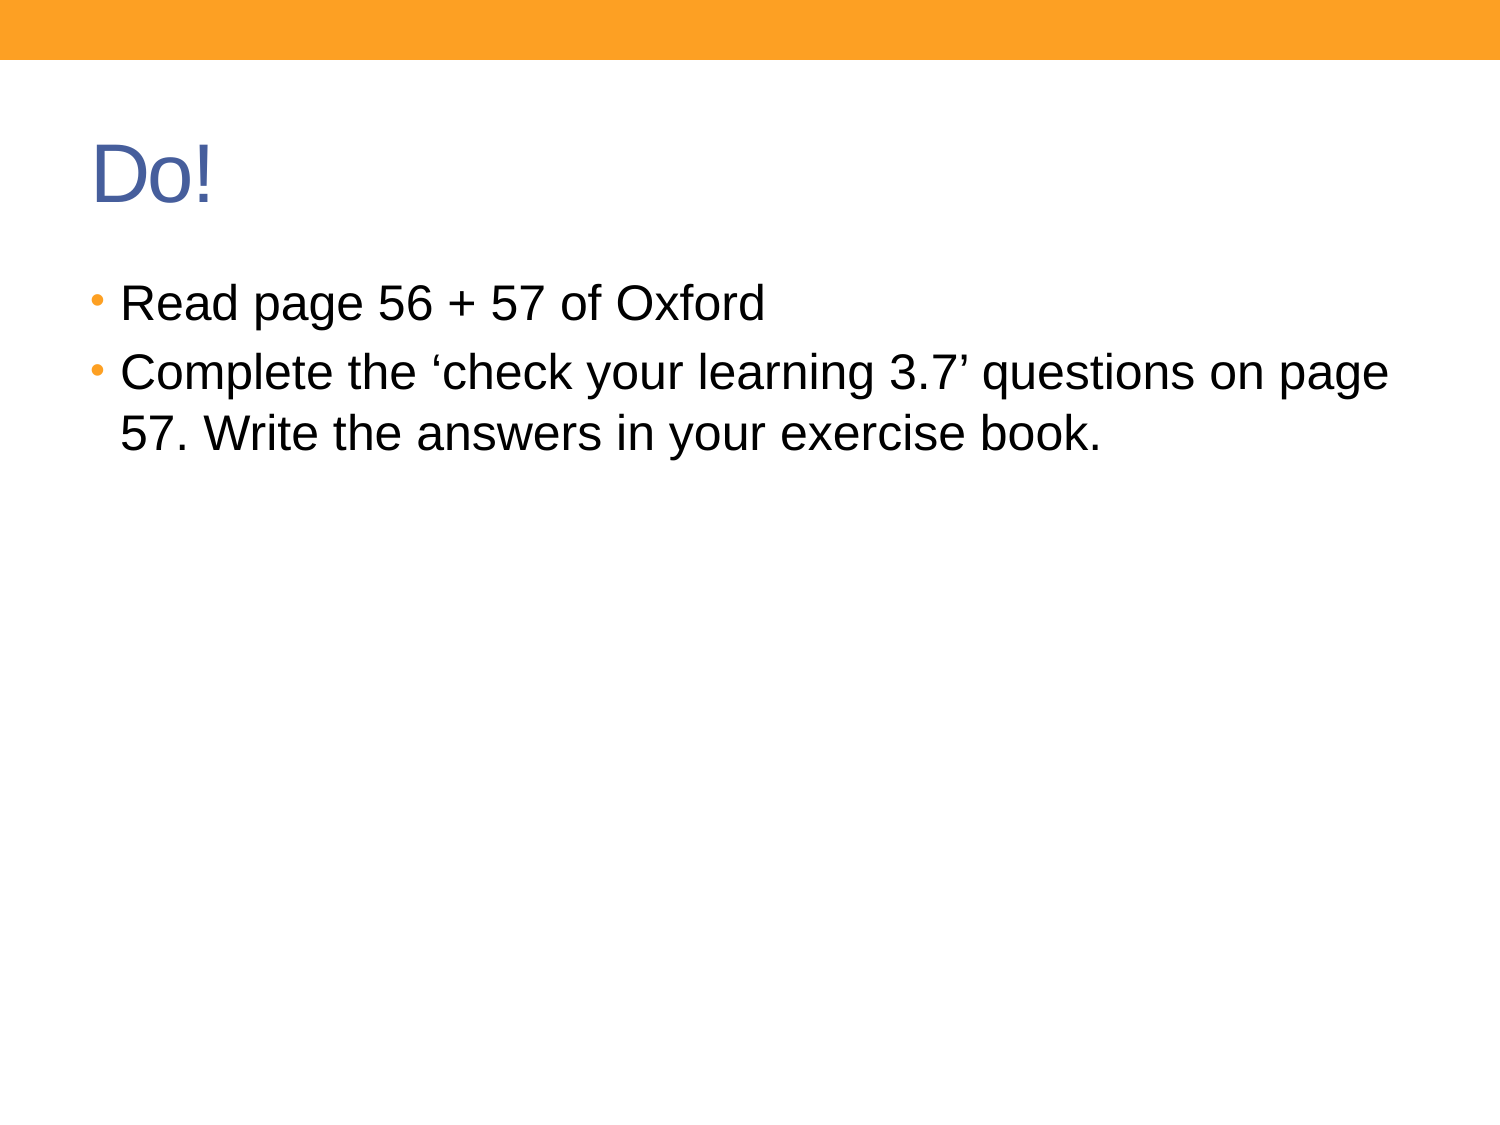

# Do!
Read page 56 + 57 of Oxford
Complete the ‘check your learning 3.7’ questions on page 57. Write the answers in your exercise book.